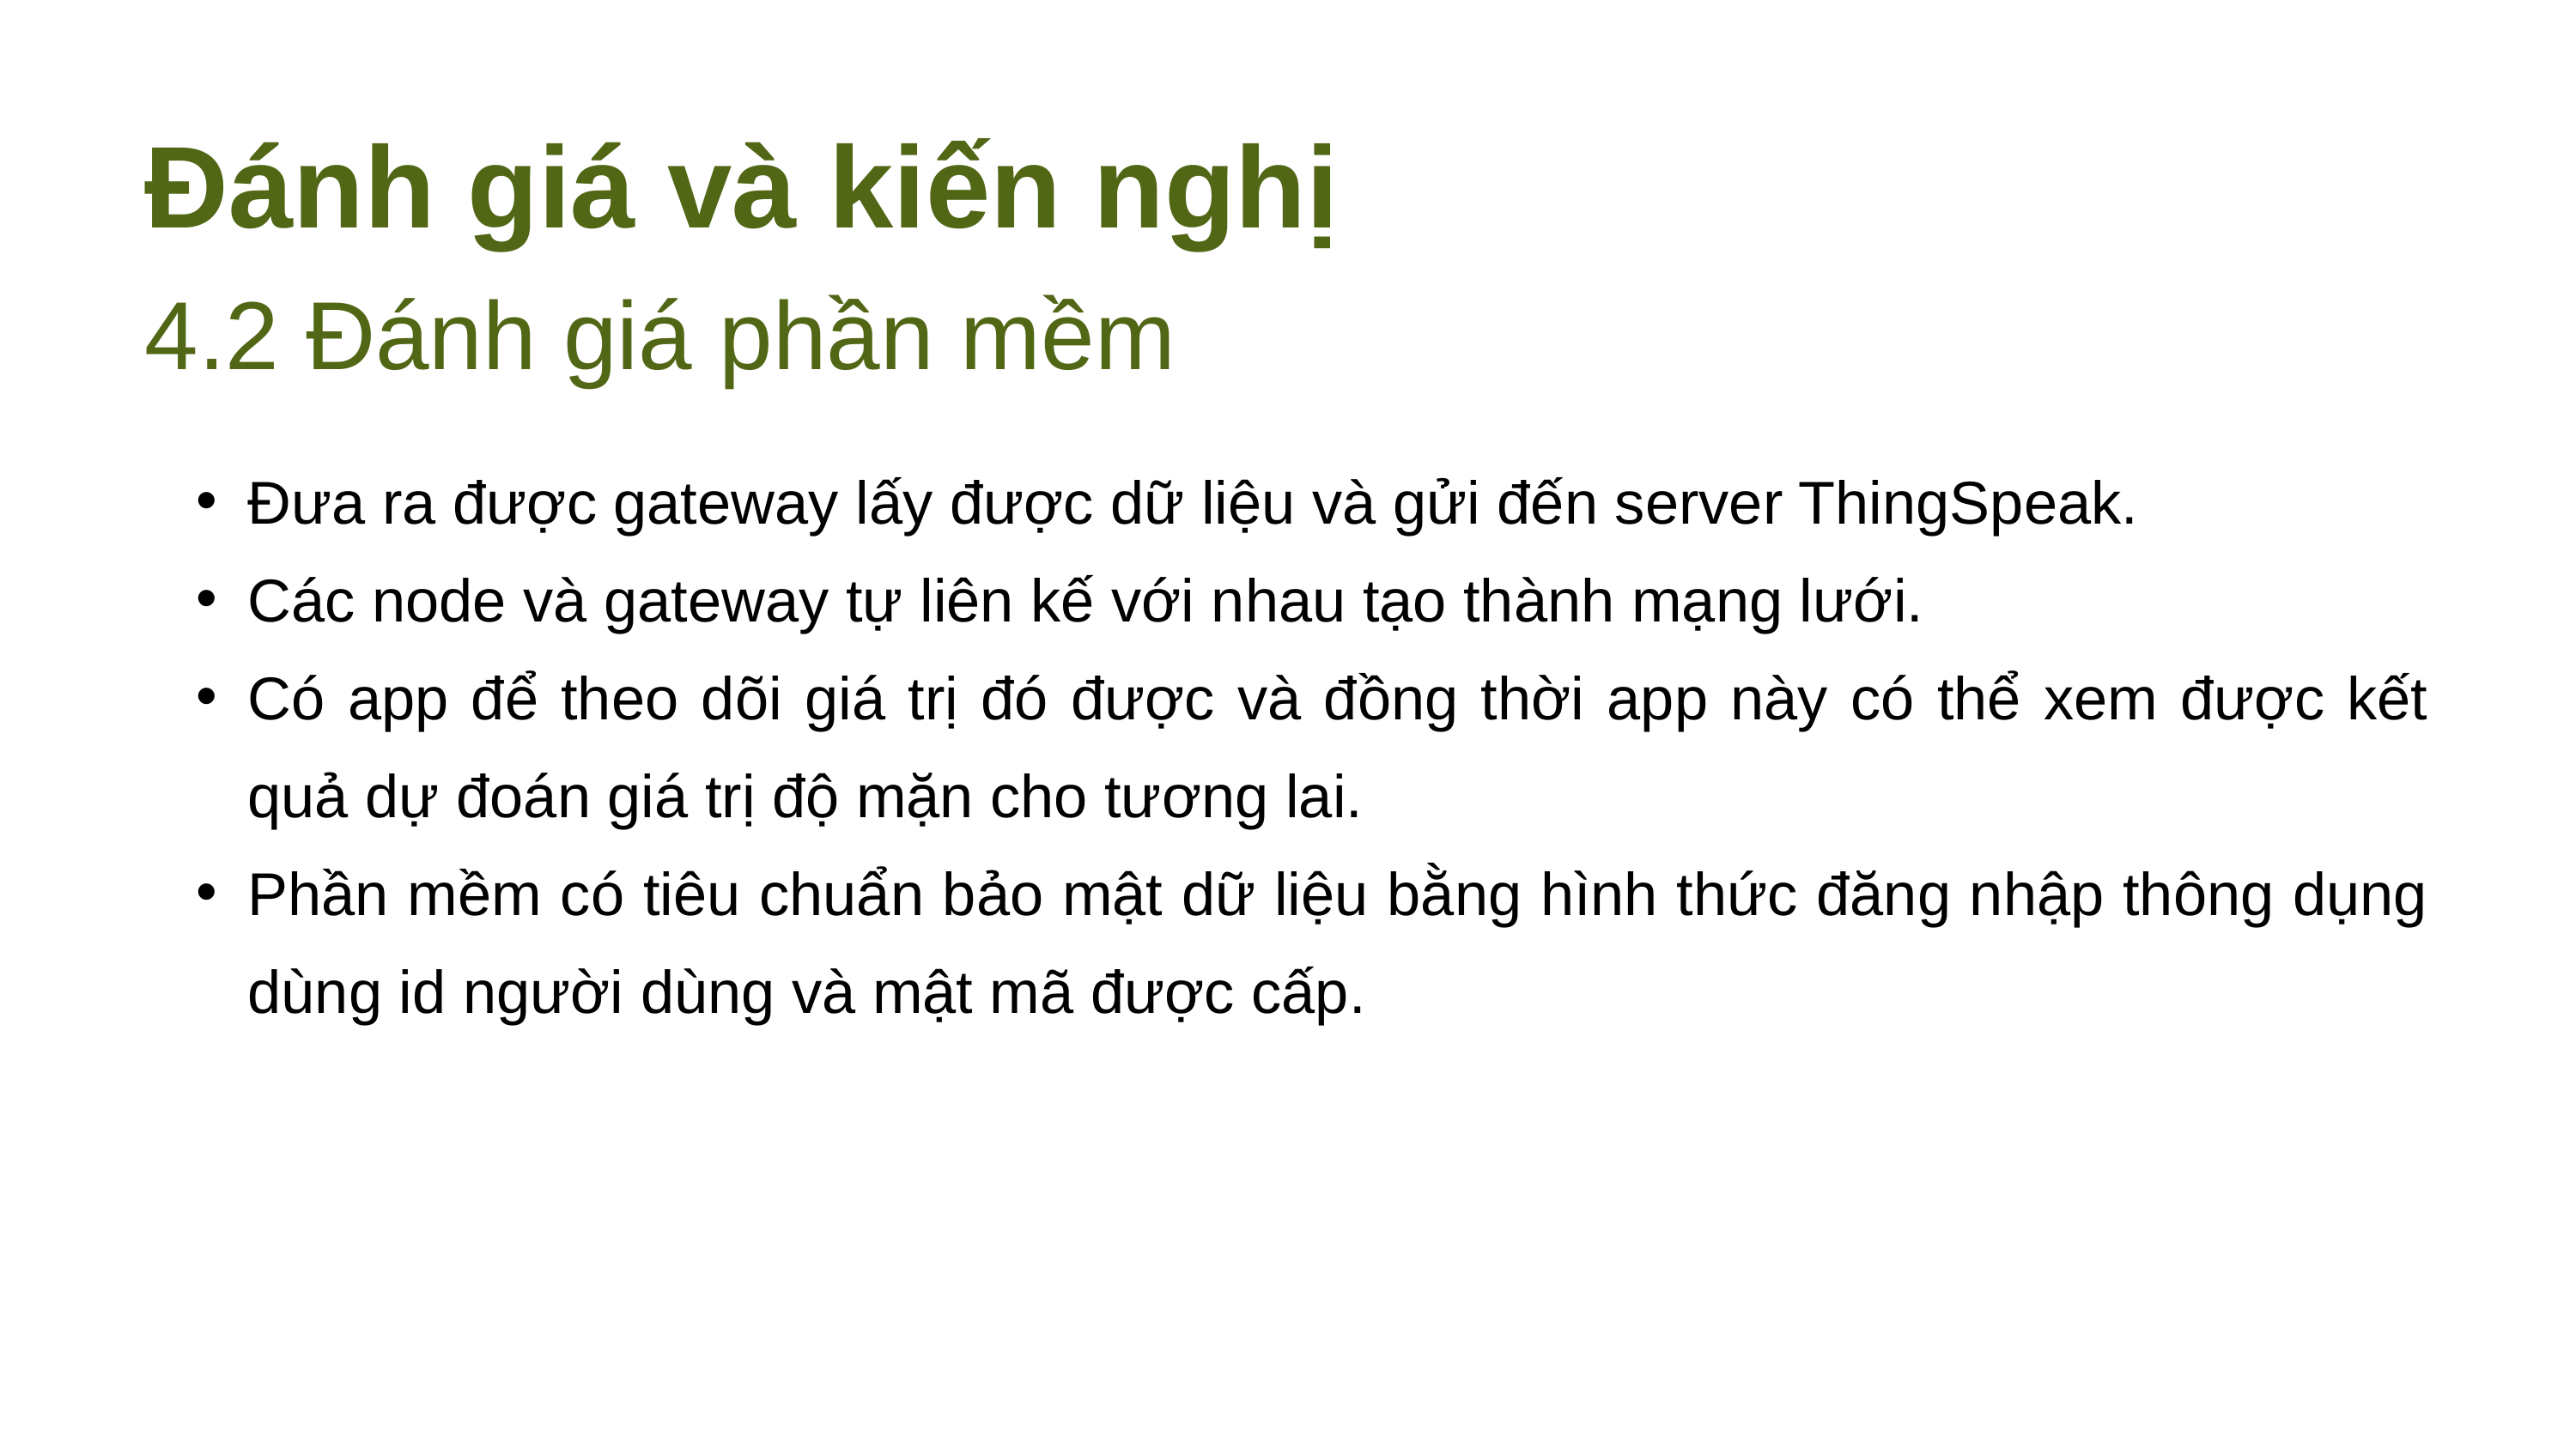

Đánh giá và kiến nghị
4.2 Đánh giá phần mềm
Đưa ra được gateway lấy được dữ liệu và gửi đến server ThingSpeak.
Các node và gateway tự liên kế với nhau tạo thành mạng lưới.
Có app để theo dõi giá trị đó được và đồng thời app này có thể xem được kết quả dự đoán giá trị độ mặn cho tương lai.
Phần mềm có tiêu chuẩn bảo mật dữ liệu bằng hình thức đăng nhập thông dụng dùng id người dùng và mật mã được cấp.